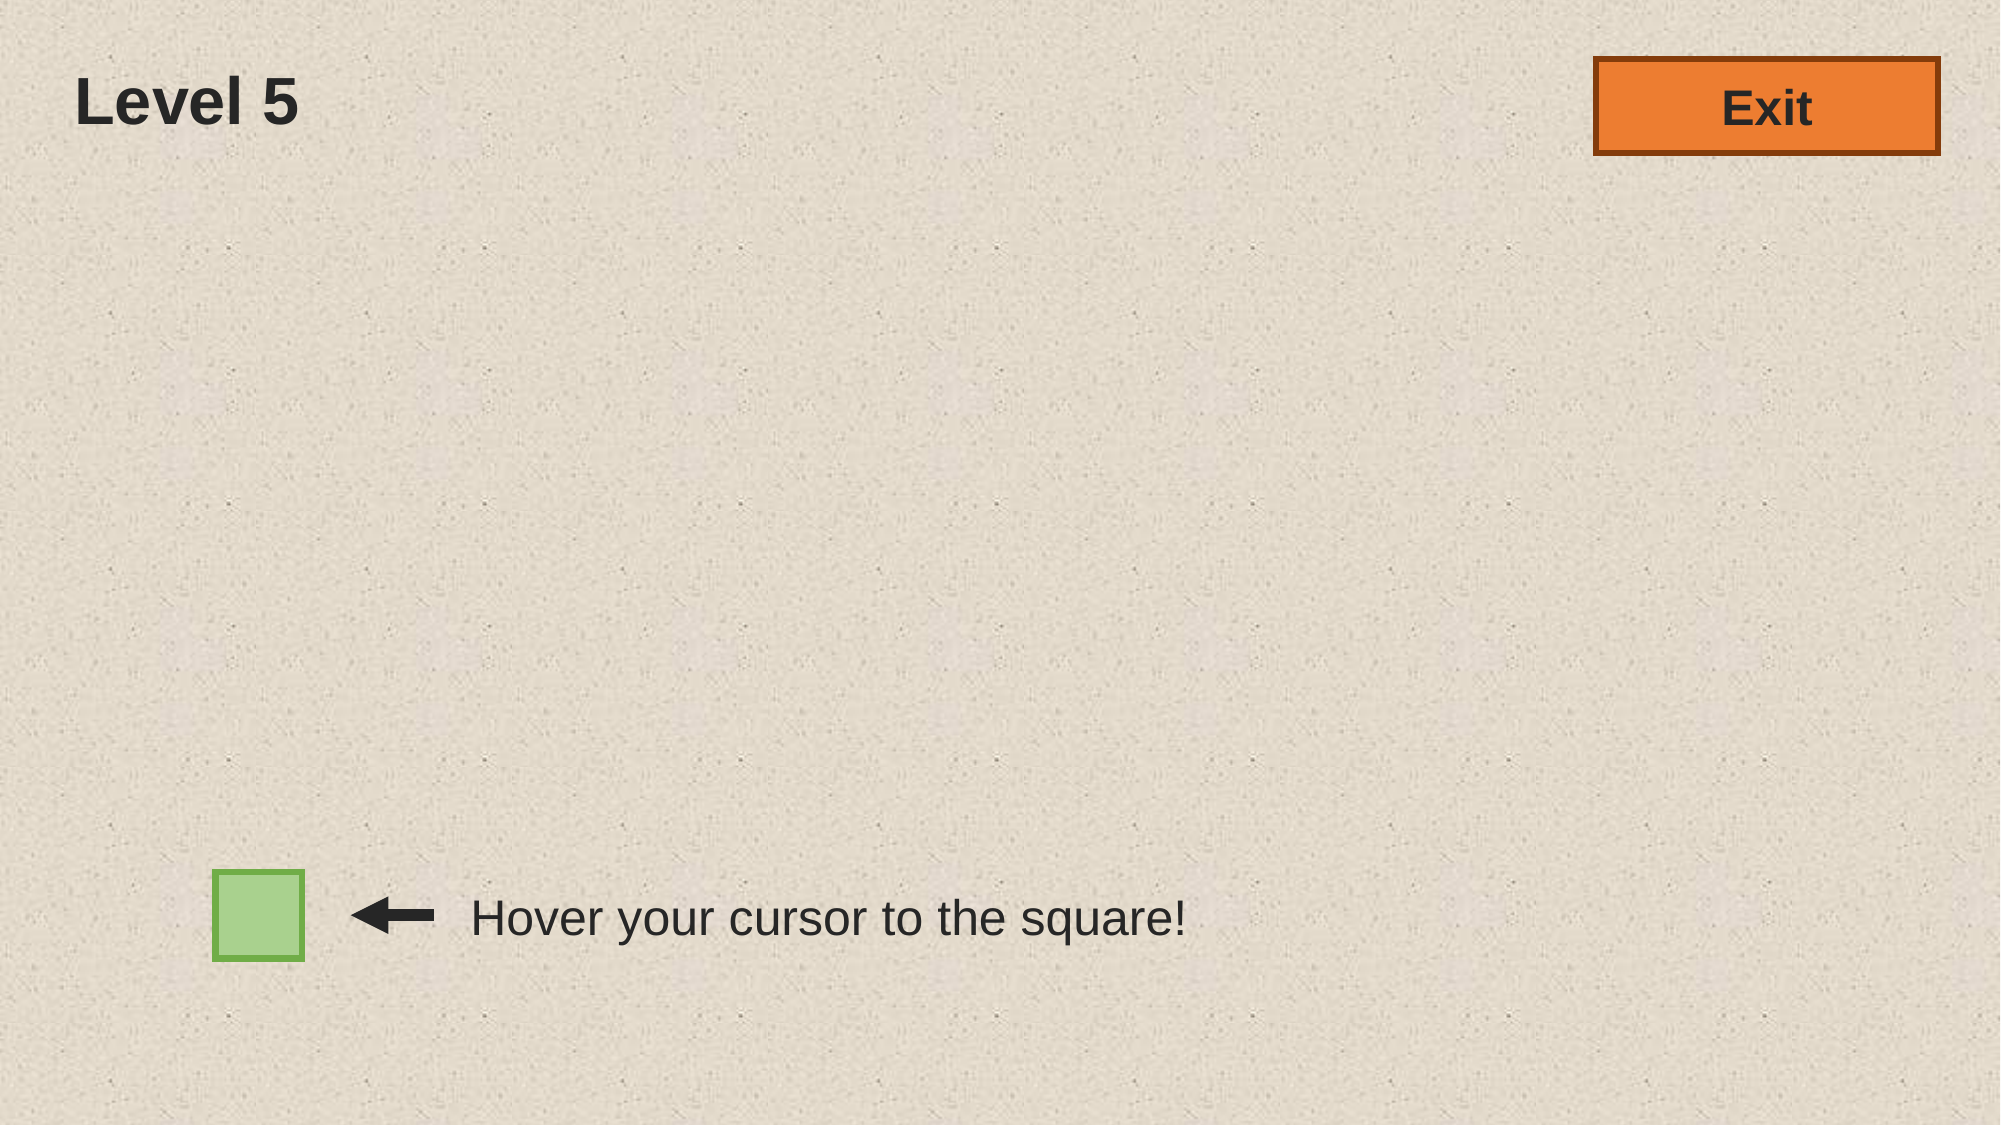

Level 5
Exit

Hover your cursor to the square!